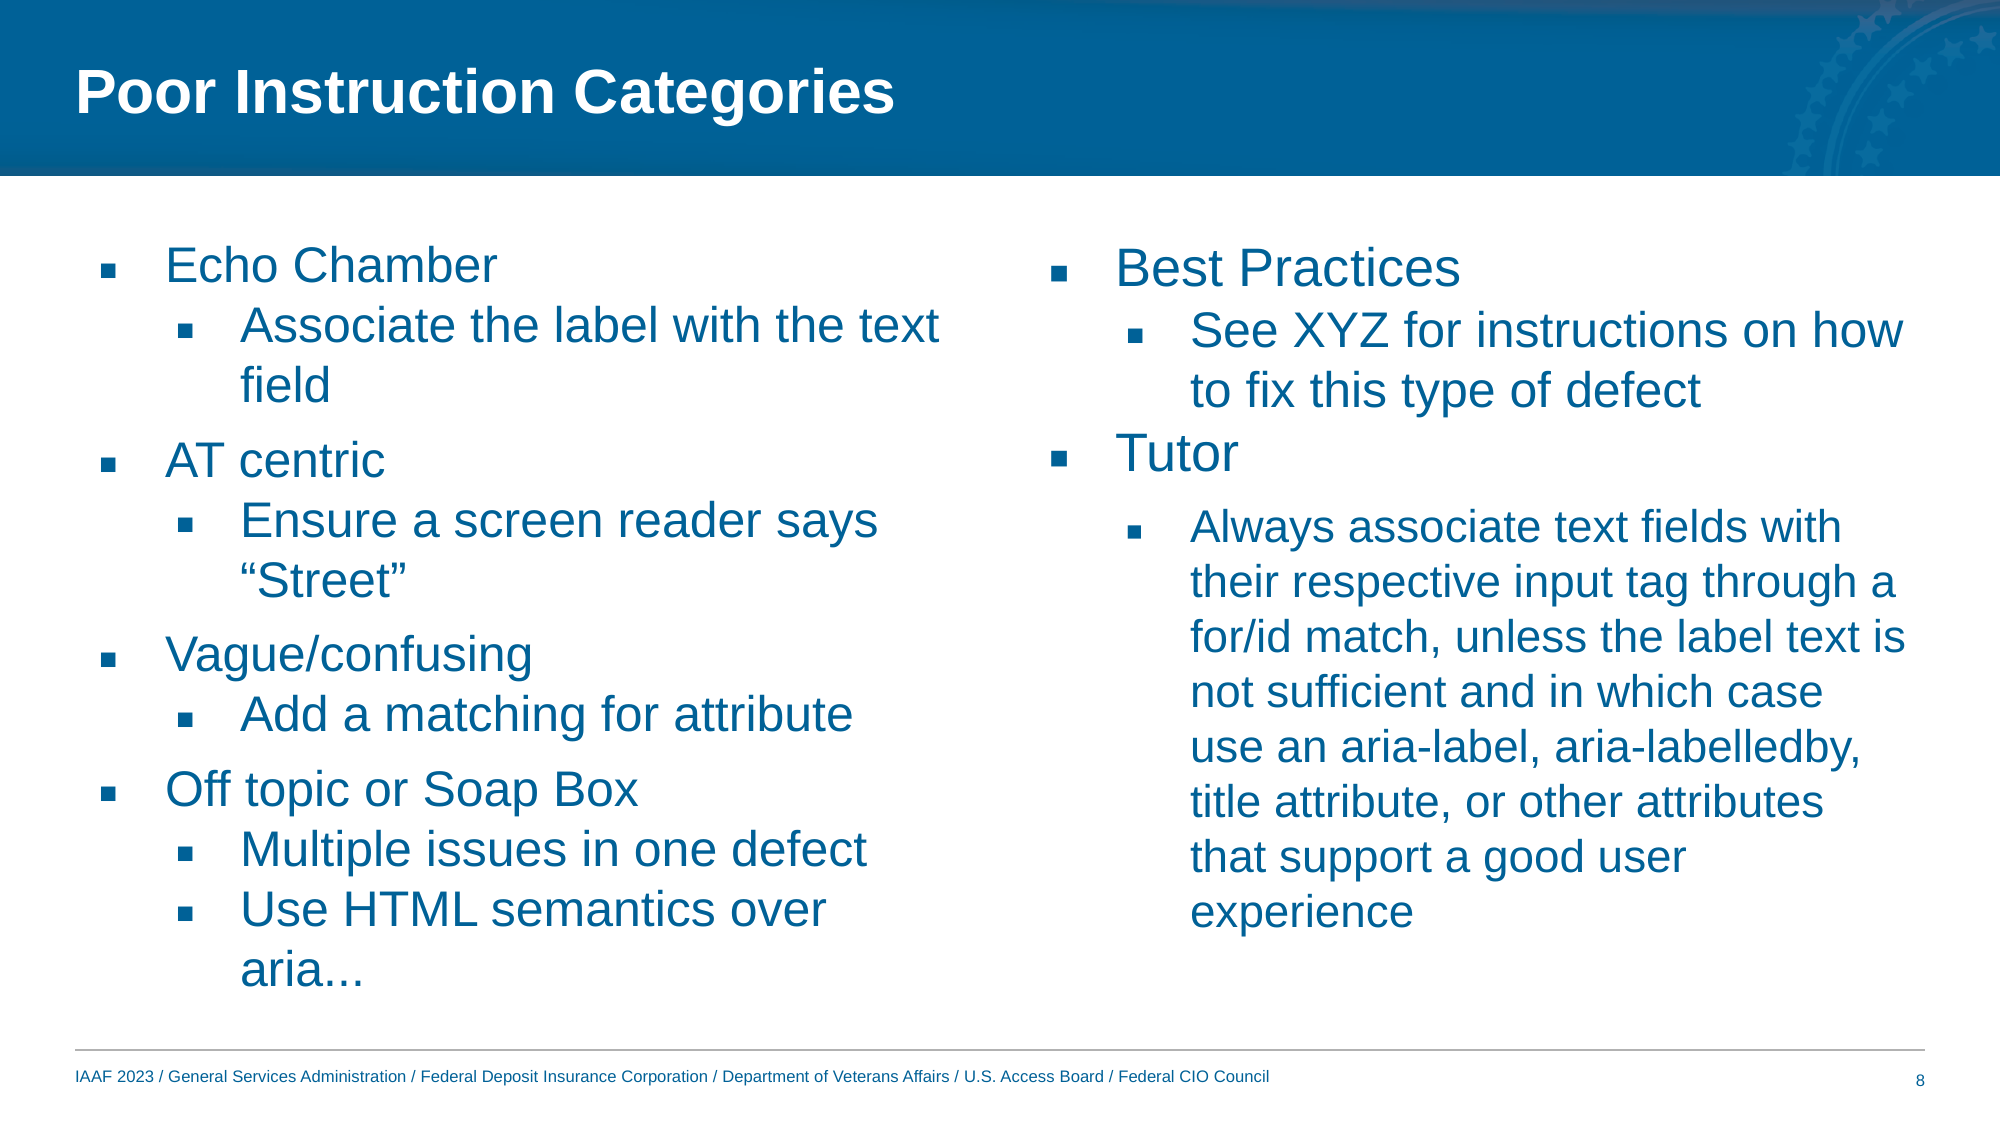

# Poor Instruction Categories
Echo Chamber
Associate the label with the text field
AT centric
Ensure a screen reader says “Street”
Vague/confusing
Add a matching for attribute
Off topic or Soap Box
Multiple issues in one defect
Use HTML semantics over aria...
Best Practices
See XYZ for instructions on how to fix this type of defect
Tutor
Always associate text fields with their respective input tag through a for/id match, unless the label text is not sufficient and in which case use an aria-label, aria-labelledby, title attribute, or other attributes that support a good user experience
8